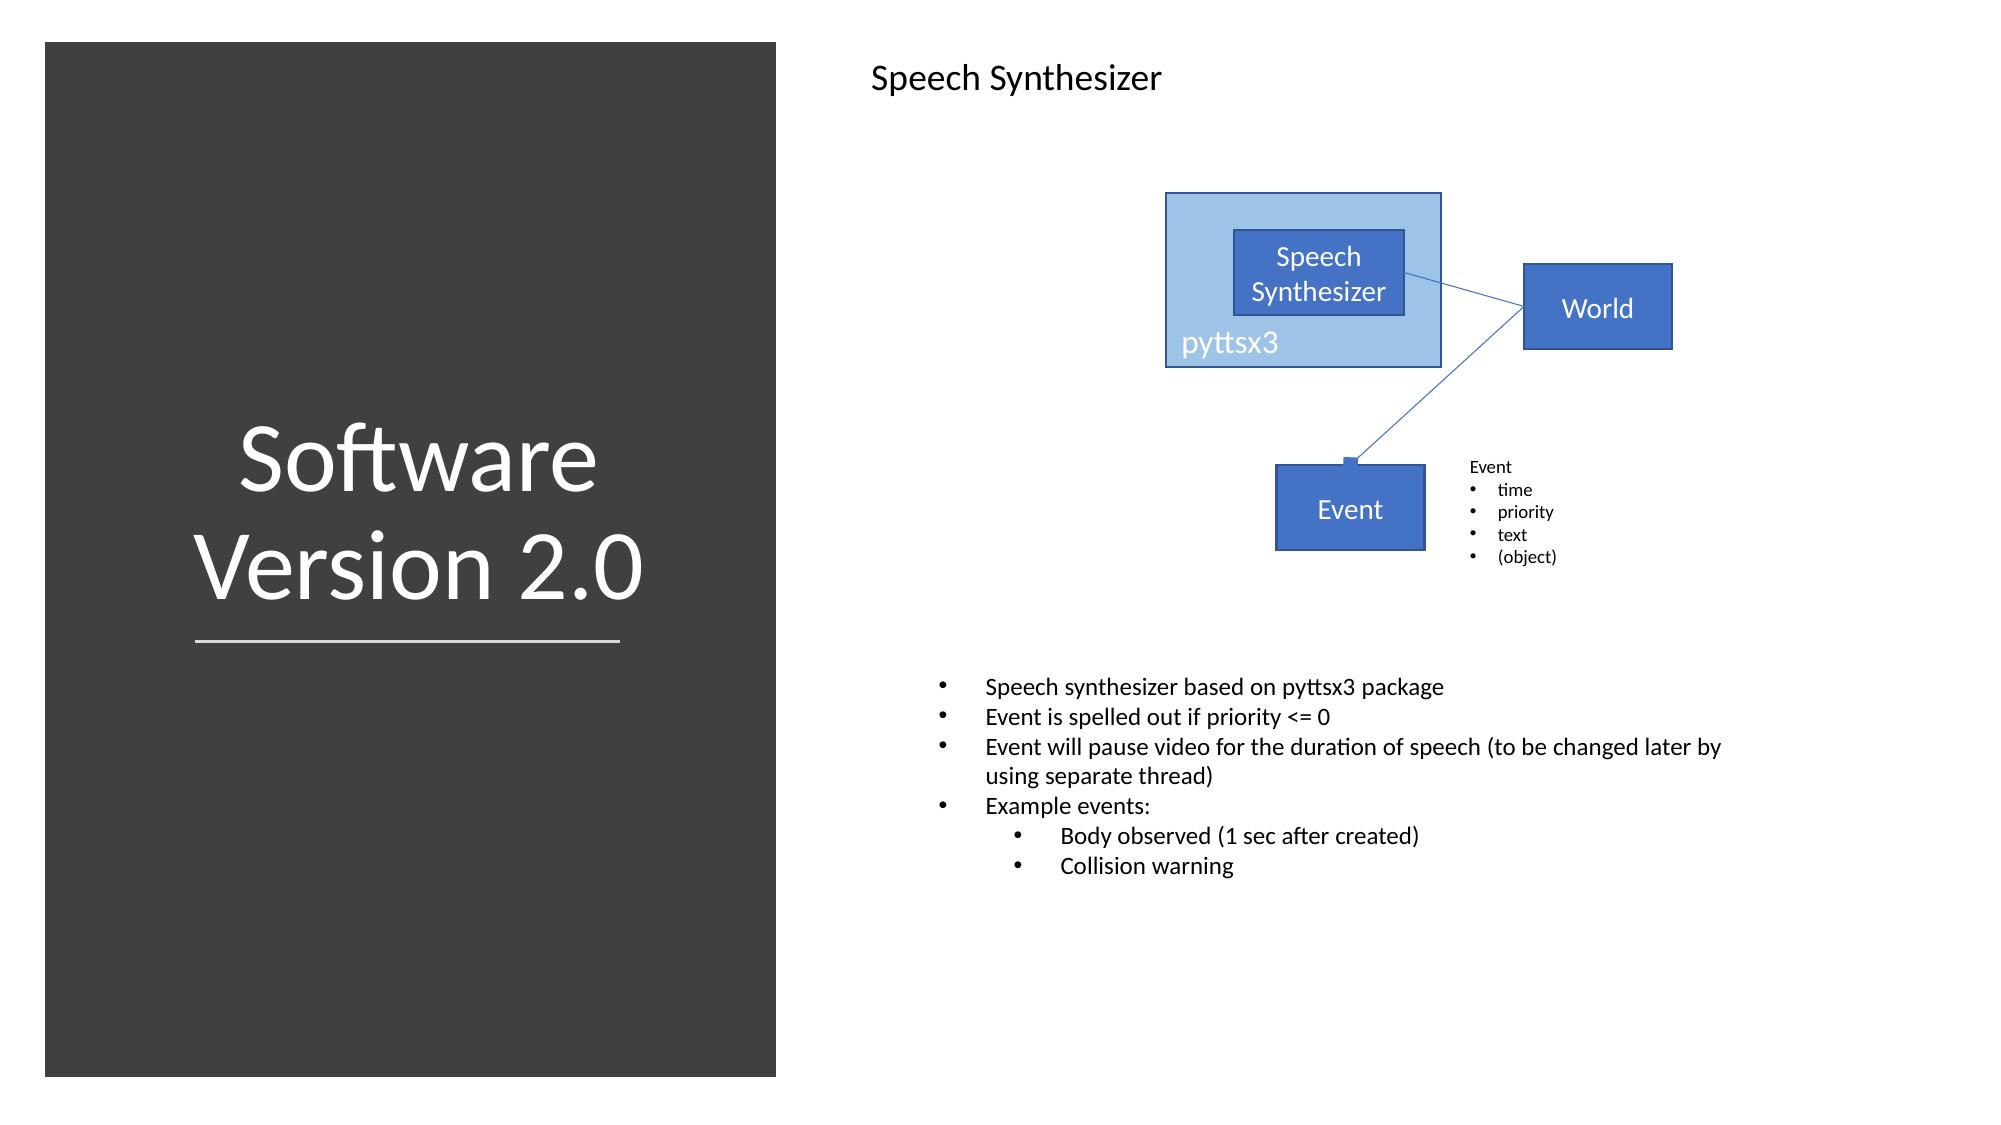

Speech Synthesizer

Software Version 2.0

pyttsx3
Speech
Synthesizer
World
Event
time
priority
text
(object)
Event
Speech synthesizer based on pyttsx3 package
Event is spelled out if priority <= 0
Event will pause video for the duration of speech (to be changed later by using separate thread)
Example events:
Body observed (1 sec after created)
Collision warning